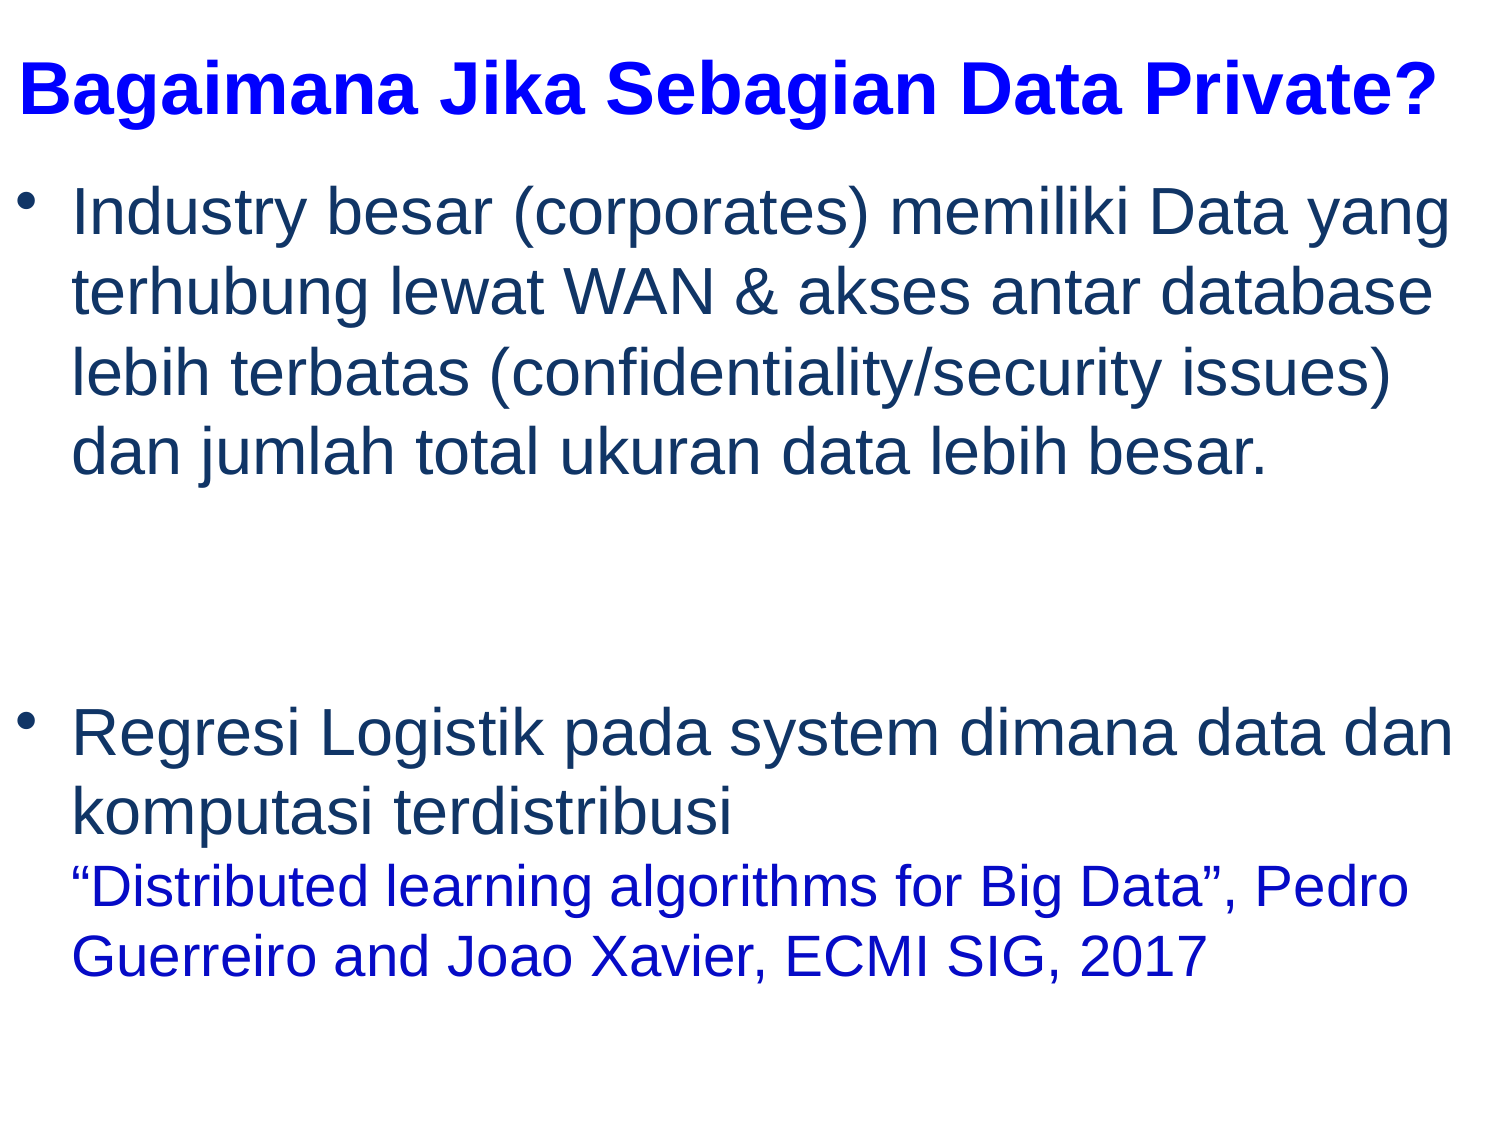

# Bagaimana Jika Sebagian Data Private?
Industry besar (corporates) memiliki Data yang terhubung lewat WAN & akses antar database lebih terbatas (confidentiality/security issues) dan jumlah total ukuran data lebih besar.

Regresi Logistik pada system dimana data dan komputasi terdistribusi
“Distributed learning algorithms for Big Data”, Pedro Guerreiro and Joao Xavier, ECMI SIG, 2017